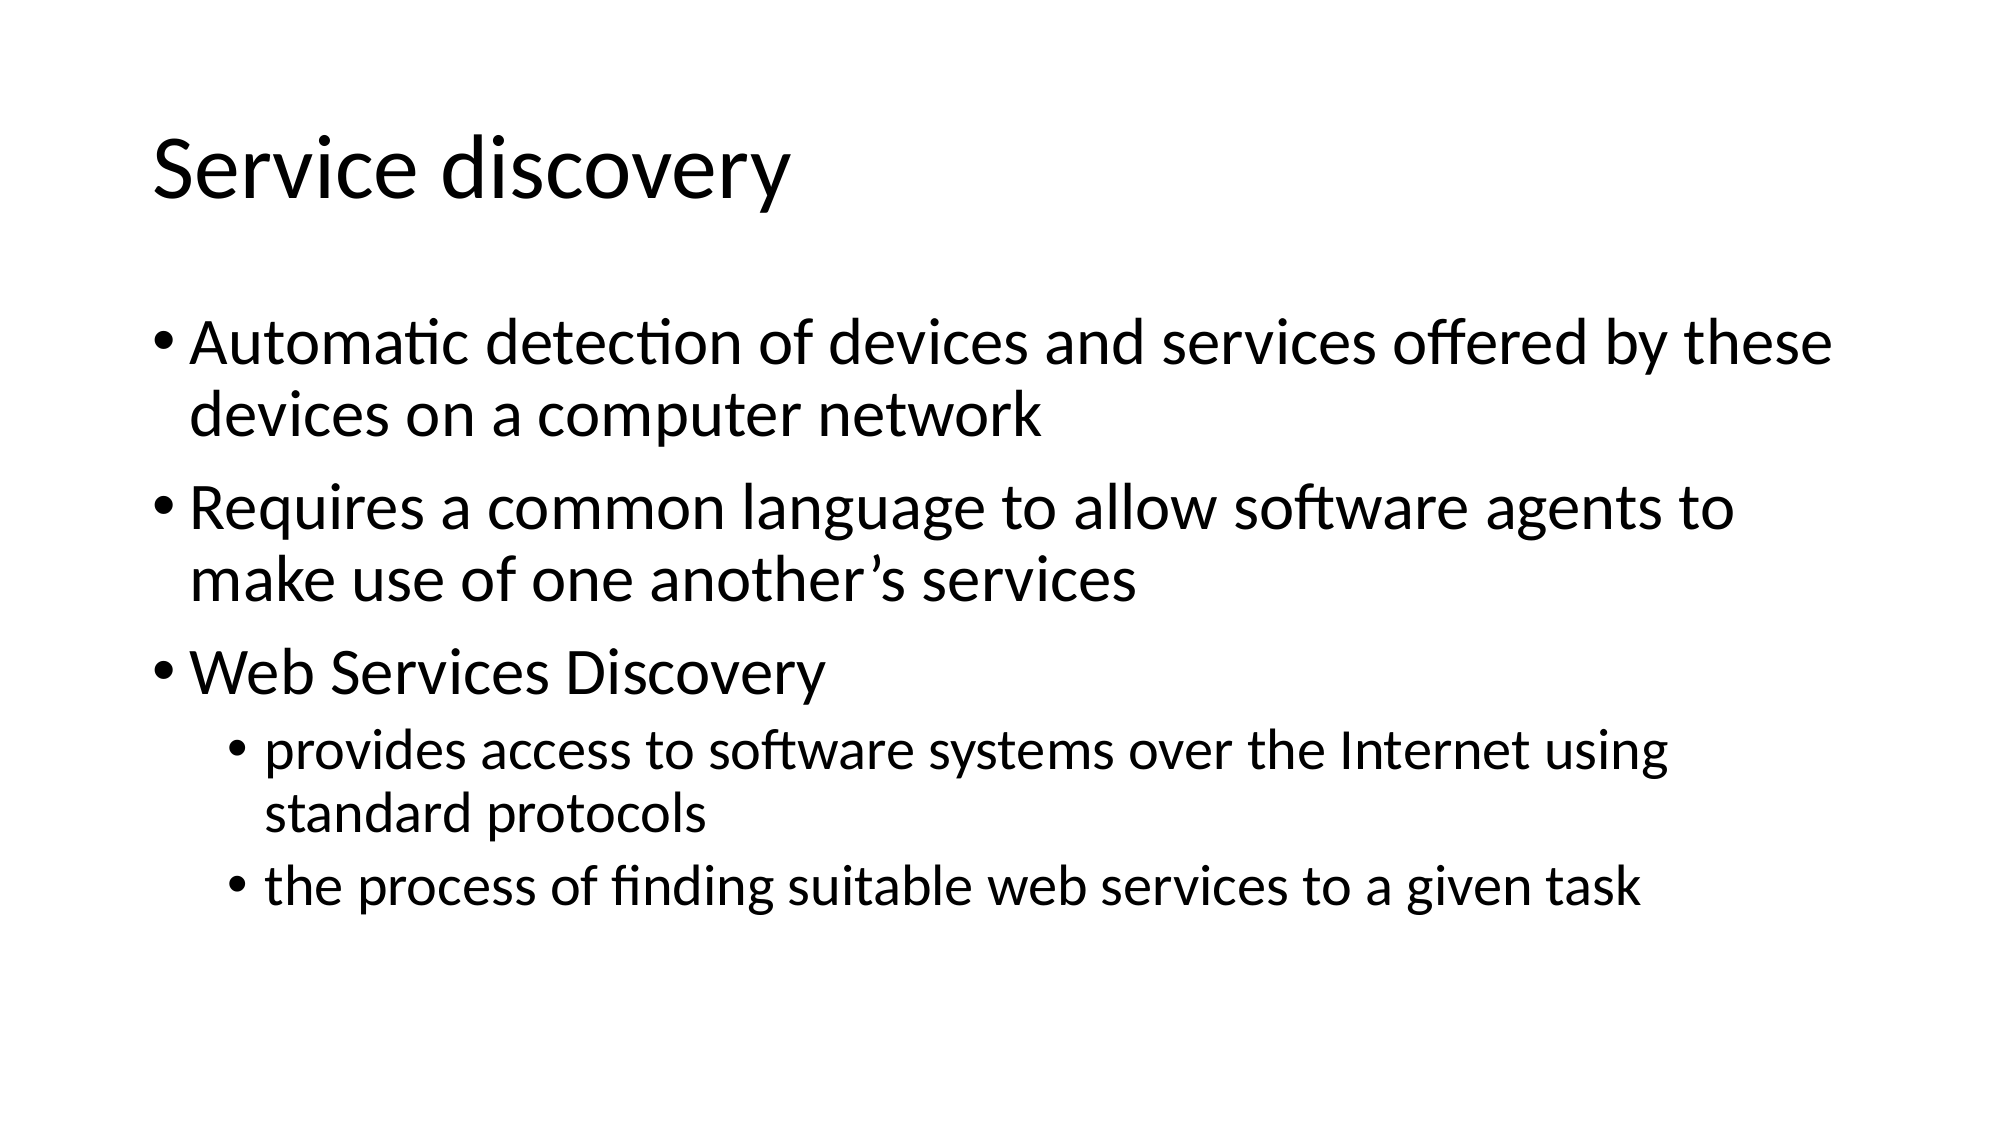

# Service discovery
Automatic detection of devices and services offered by these devices on a computer network
Requires a common language to allow software agents to make use of one another’s services
Web Services Discovery
provides access to software systems over the Internet using standard protocols
the process of finding suitable web services to a given task